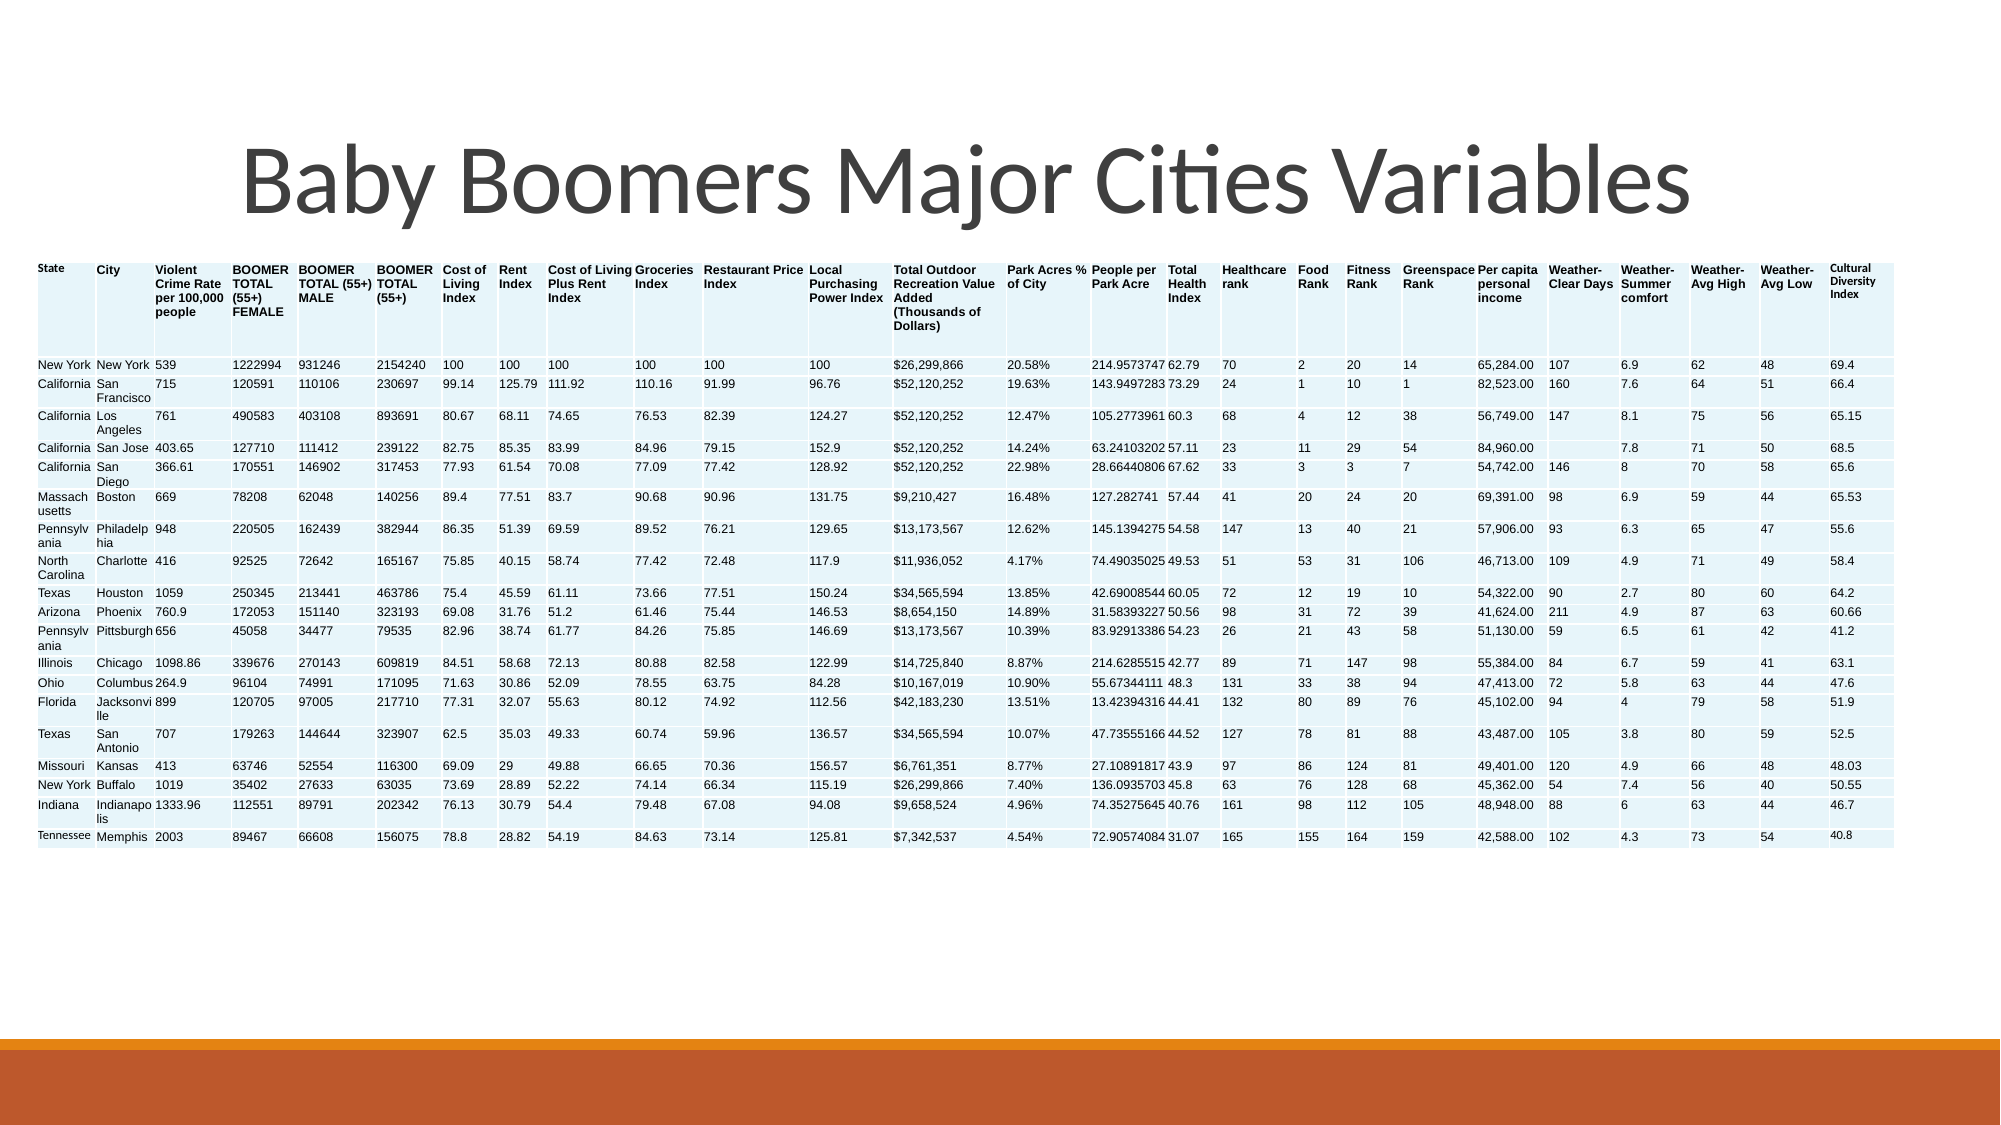

# Baby Boomers Major Cities Variables
| State | City | Violent Crime Rate per 100,000 people | BOOMER TOTAL (55+) FEMALE | BOOMER TOTAL (55+) MALE | BOOMER TOTAL (55+) | Cost of Living Index | Rent Index | Cost of Living Plus Rent Index | Groceries Index | Restaurant Price Index | Local Purchasing Power Index | Total Outdoor Recreation Value Added (Thousands of Dollars) | Park Acres % of City | People per Park Acre | Total Health Index | Healthcare rank | Food Rank | Fitness Rank | Greenspace Rank | Per capita personal income | Weather-Clear Days | Weather-Summer comfort | Weather-Avg High | Weather- Avg Low | Cultural Diversity Index |
| --- | --- | --- | --- | --- | --- | --- | --- | --- | --- | --- | --- | --- | --- | --- | --- | --- | --- | --- | --- | --- | --- | --- | --- | --- | --- |
| New York | New York | 539 | 1222994 | 931246 | 2154240 | 100 | 100 | 100 | 100 | 100 | 100 | $26,299,866 | 20.58% | 214.9573747 | 62.79 | 70 | 2 | 20 | 14 | 65,284.00 | 107 | 6.9 | 62 | 48 | 69.4 |
| California | San Francisco | 715 | 120591 | 110106 | 230697 | 99.14 | 125.79 | 111.92 | 110.16 | 91.99 | 96.76 | $52,120,252 | 19.63% | 143.9497283 | 73.29 | 24 | 1 | 10 | 1 | 82,523.00 | 160 | 7.6 | 64 | 51 | 66.4 |
| California | Los Angeles | 761 | 490583 | 403108 | 893691 | 80.67 | 68.11 | 74.65 | 76.53 | 82.39 | 124.27 | $52,120,252 | 12.47% | 105.2773961 | 60.3 | 68 | 4 | 12 | 38 | 56,749.00 | 147 | 8.1 | 75 | 56 | 65.15 |
| California | San Jose | 403.65 | 127710 | 111412 | 239122 | 82.75 | 85.35 | 83.99 | 84.96 | 79.15 | 152.9 | $52,120,252 | 14.24% | 63.24103202 | 57.11 | 23 | 11 | 29 | 54 | 84,960.00 |  | 7.8 | 71 | 50 | 68.5 |
| California | San Diego | 366.61 | 170551 | 146902 | 317453 | 77.93 | 61.54 | 70.08 | 77.09 | 77.42 | 128.92 | $52,120,252 | 22.98% | 28.66440806 | 67.62 | 33 | 3 | 3 | 7 | 54,742.00 | 146 | 8 | 70 | 58 | 65.6 |
| Massachusetts | Boston | 669 | 78208 | 62048 | 140256 | 89.4 | 77.51 | 83.7 | 90.68 | 90.96 | 131.75 | $9,210,427 | 16.48% | 127.282741 | 57.44 | 41 | 20 | 24 | 20 | 69,391.00 | 98 | 6.9 | 59 | 44 | 65.53 |
| Pennsylvania | Philadelphia | 948 | 220505 | 162439 | 382944 | 86.35 | 51.39 | 69.59 | 89.52 | 76.21 | 129.65 | $13,173,567 | 12.62% | 145.1394275 | 54.58 | 147 | 13 | 40 | 21 | 57,906.00 | 93 | 6.3 | 65 | 47 | 55.6 |
| North Carolina | Charlotte | 416 | 92525 | 72642 | 165167 | 75.85 | 40.15 | 58.74 | 77.42 | 72.48 | 117.9 | $11,936,052 | 4.17% | 74.49035025 | 49.53 | 51 | 53 | 31 | 106 | 46,713.00 | 109 | 4.9 | 71 | 49 | 58.4 |
| Texas | Houston | 1059 | 250345 | 213441 | 463786 | 75.4 | 45.59 | 61.11 | 73.66 | 77.51 | 150.24 | $34,565,594 | 13.85% | 42.69008544 | 60.05 | 72 | 12 | 19 | 10 | 54,322.00 | 90 | 2.7 | 80 | 60 | 64.2 |
| Arizona | Phoenix | 760.9 | 172053 | 151140 | 323193 | 69.08 | 31.76 | 51.2 | 61.46 | 75.44 | 146.53 | $8,654,150 | 14.89% | 31.58393227 | 50.56 | 98 | 31 | 72 | 39 | 41,624.00 | 211 | 4.9 | 87 | 63 | 60.66 |
| Pennsylvania | Pittsburgh | 656 | 45058 | 34477 | 79535 | 82.96 | 38.74 | 61.77 | 84.26 | 75.85 | 146.69 | $13,173,567 | 10.39% | 83.92913386 | 54.23 | 26 | 21 | 43 | 58 | 51,130.00 | 59 | 6.5 | 61 | 42 | 41.2 |
| Illinois | Chicago | 1098.86 | 339676 | 270143 | 609819 | 84.51 | 58.68 | 72.13 | 80.88 | 82.58 | 122.99 | $14,725,840 | 8.87% | 214.6285515 | 42.77 | 89 | 71 | 147 | 98 | 55,384.00 | 84 | 6.7 | 59 | 41 | 63.1 |
| Ohio | Columbus | 264.9 | 96104 | 74991 | 171095 | 71.63 | 30.86 | 52.09 | 78.55 | 63.75 | 84.28 | $10,167,019 | 10.90% | 55.67344111 | 48.3 | 131 | 33 | 38 | 94 | 47,413.00 | 72 | 5.8 | 63 | 44 | 47.6 |
| Florida | Jacksonville | 899 | 120705 | 97005 | 217710 | 77.31 | 32.07 | 55.63 | 80.12 | 74.92 | 112.56 | $42,183,230 | 13.51% | 13.42394316 | 44.41 | 132 | 80 | 89 | 76 | 45,102.00 | 94 | 4 | 79 | 58 | 51.9 |
| Texas | San Antonio | 707 | 179263 | 144644 | 323907 | 62.5 | 35.03 | 49.33 | 60.74 | 59.96 | 136.57 | $34,565,594 | 10.07% | 47.73555166 | 44.52 | 127 | 78 | 81 | 88 | 43,487.00 | 105 | 3.8 | 80 | 59 | 52.5 |
| Missouri | Kansas | 413 | 63746 | 52554 | 116300 | 69.09 | 29 | 49.88 | 66.65 | 70.36 | 156.57 | $6,761,351 | 8.77% | 27.10891817 | 43.9 | 97 | 86 | 124 | 81 | 49,401.00 | 120 | 4.9 | 66 | 48 | 48.03 |
| New York | Buffalo | 1019 | 35402 | 27633 | 63035 | 73.69 | 28.89 | 52.22 | 74.14 | 66.34 | 115.19 | $26,299,866 | 7.40% | 136.0935703 | 45.8 | 63 | 76 | 128 | 68 | 45,362.00 | 54 | 7.4 | 56 | 40 | 50.55 |
| Indiana | Indianapolis | 1333.96 | 112551 | 89791 | 202342 | 76.13 | 30.79 | 54.4 | 79.48 | 67.08 | 94.08 | $9,658,524 | 4.96% | 74.35275645 | 40.76 | 161 | 98 | 112 | 105 | 48,948.00 | 88 | 6 | 63 | 44 | 46.7 |
| Tennessee | Memphis | 2003 | 89467 | 66608 | 156075 | 78.8 | 28.82 | 54.19 | 84.63 | 73.14 | 125.81 | $7,342,537 | 4.54% | 72.90574084 | 31.07 | 165 | 155 | 164 | 159 | 42,588.00 | 102 | 4.3 | 73 | 54 | 40.8 |